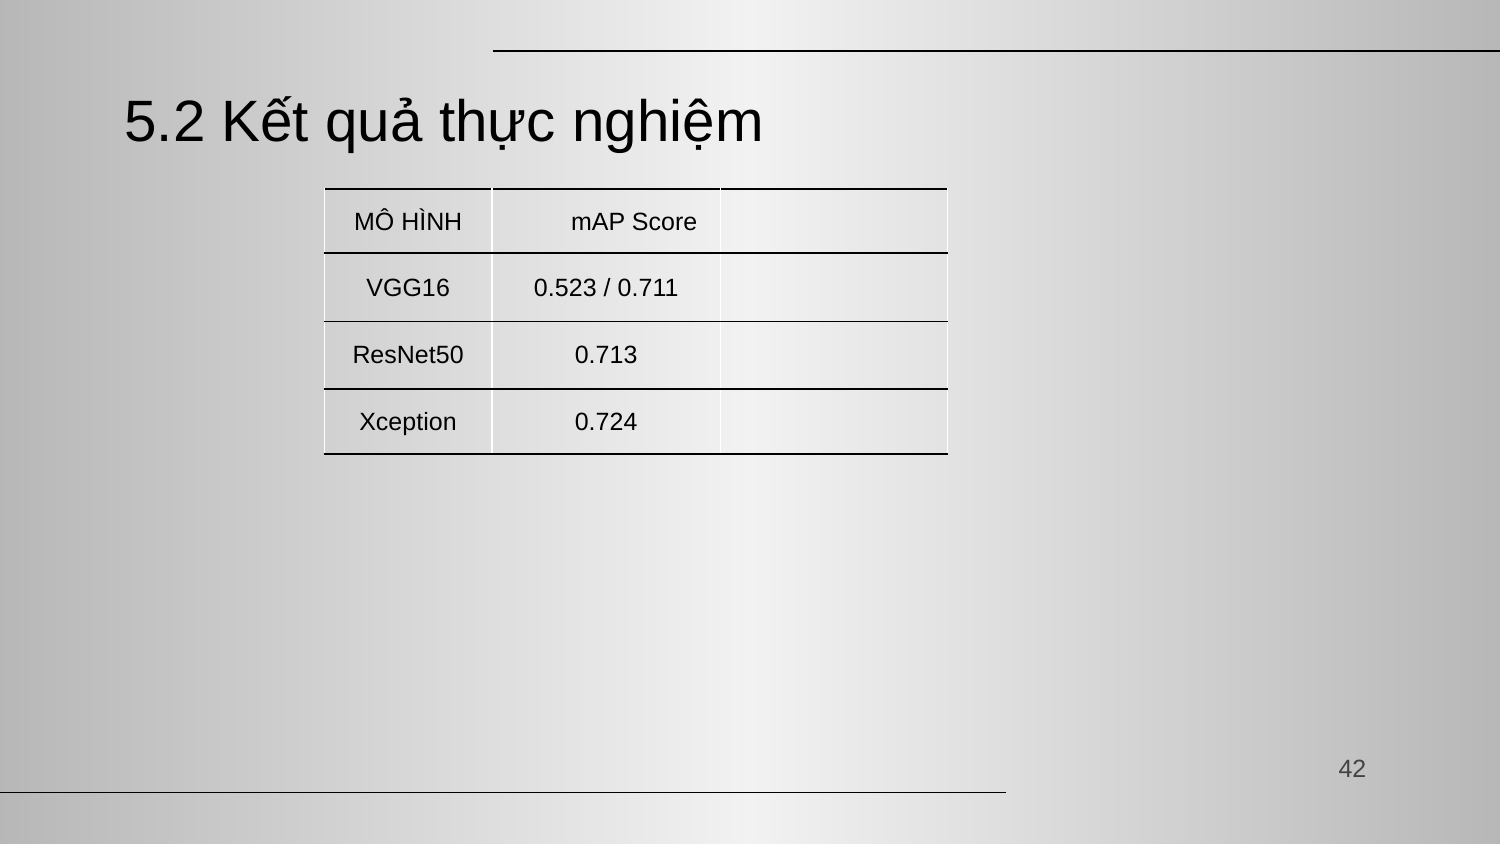

# 5.2 Kết quả thực nghiệm
| MÔ HÌNH | mAP Score |  |
| --- | --- | --- |
| VGG16 | 0.523 / 0.711 |  |
| ResNet50 | 0.713 |  |
| Xception | 0.724 |  |
42